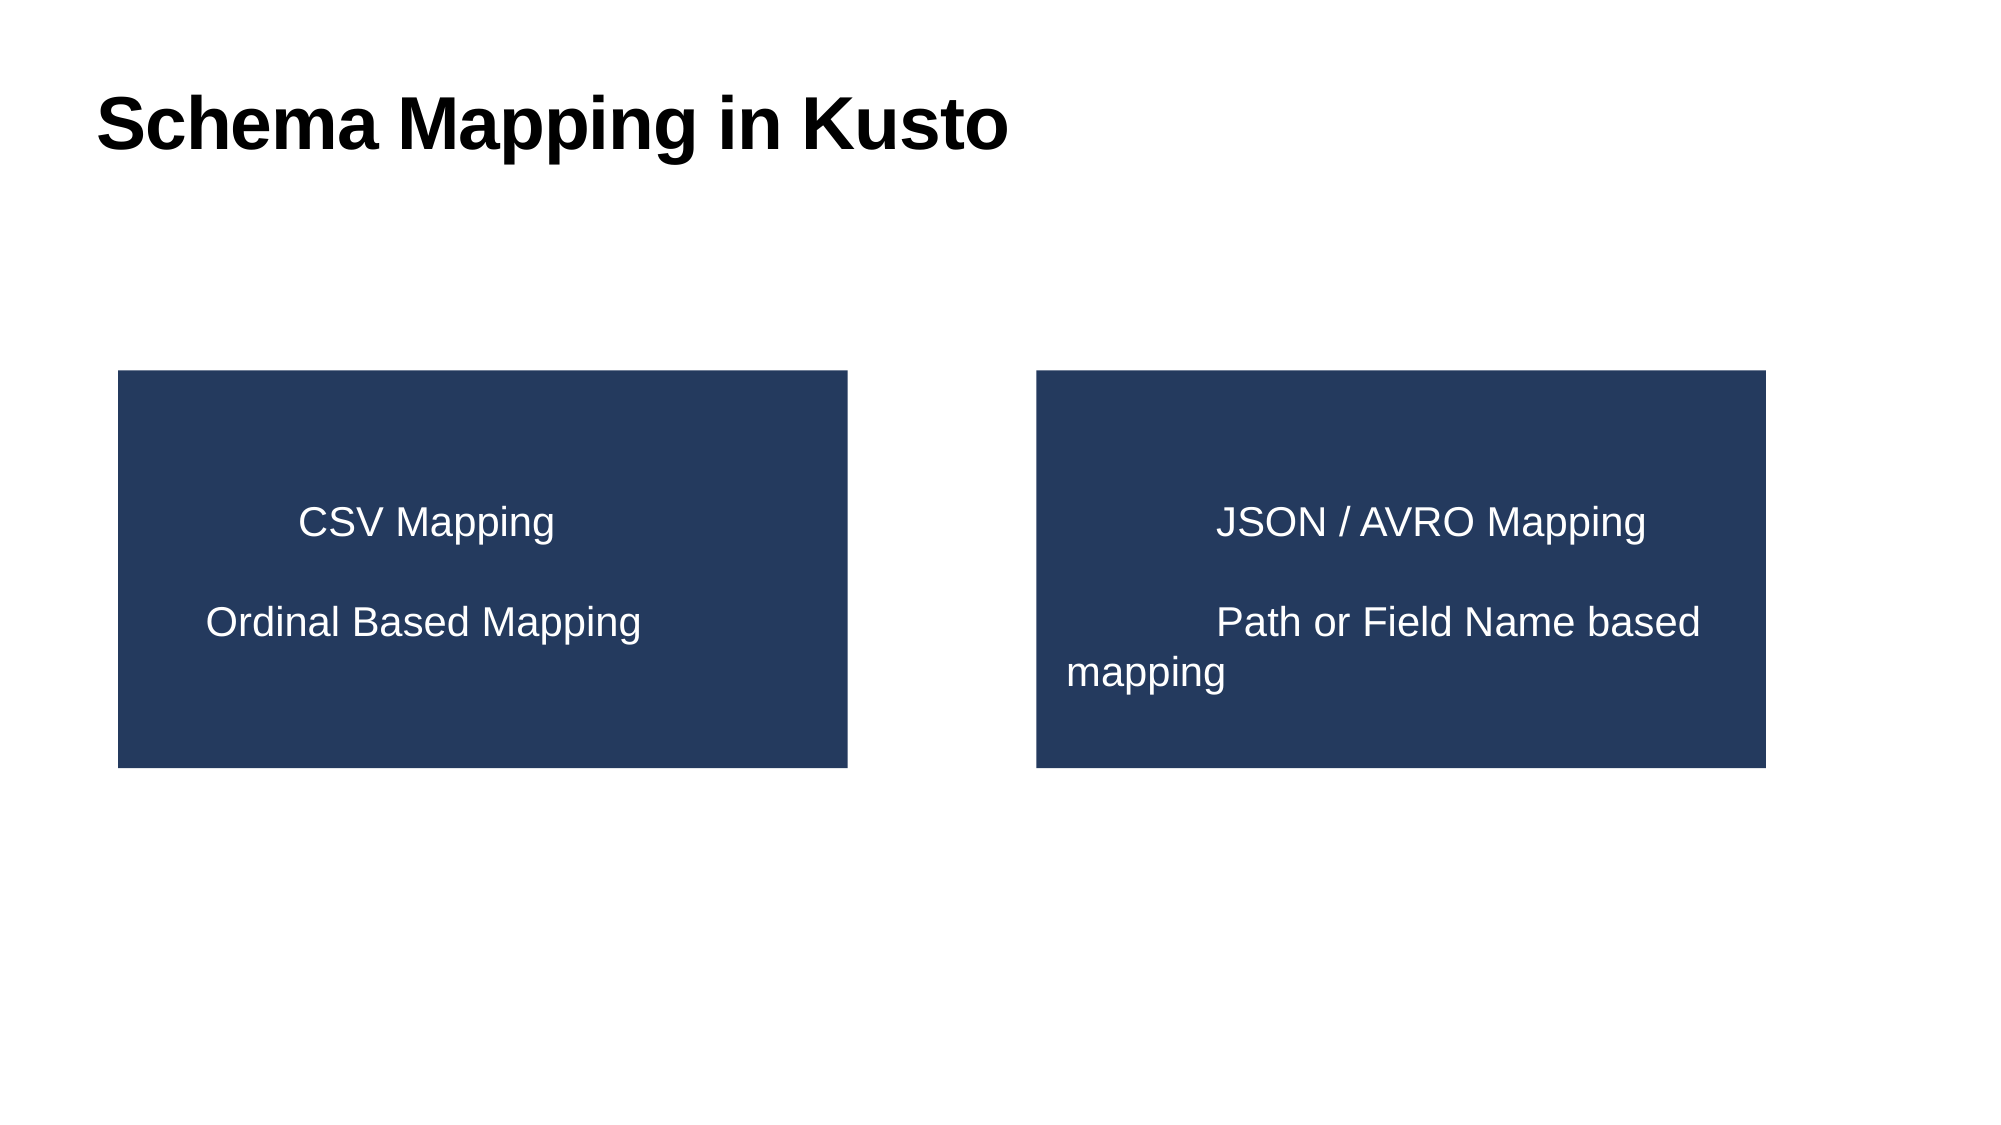

# Schema Mapping in Kusto

	CSV Mapping

     Ordinal Based Mapping

	JSON / AVRO Mapping

	Path or Field Name based mapping